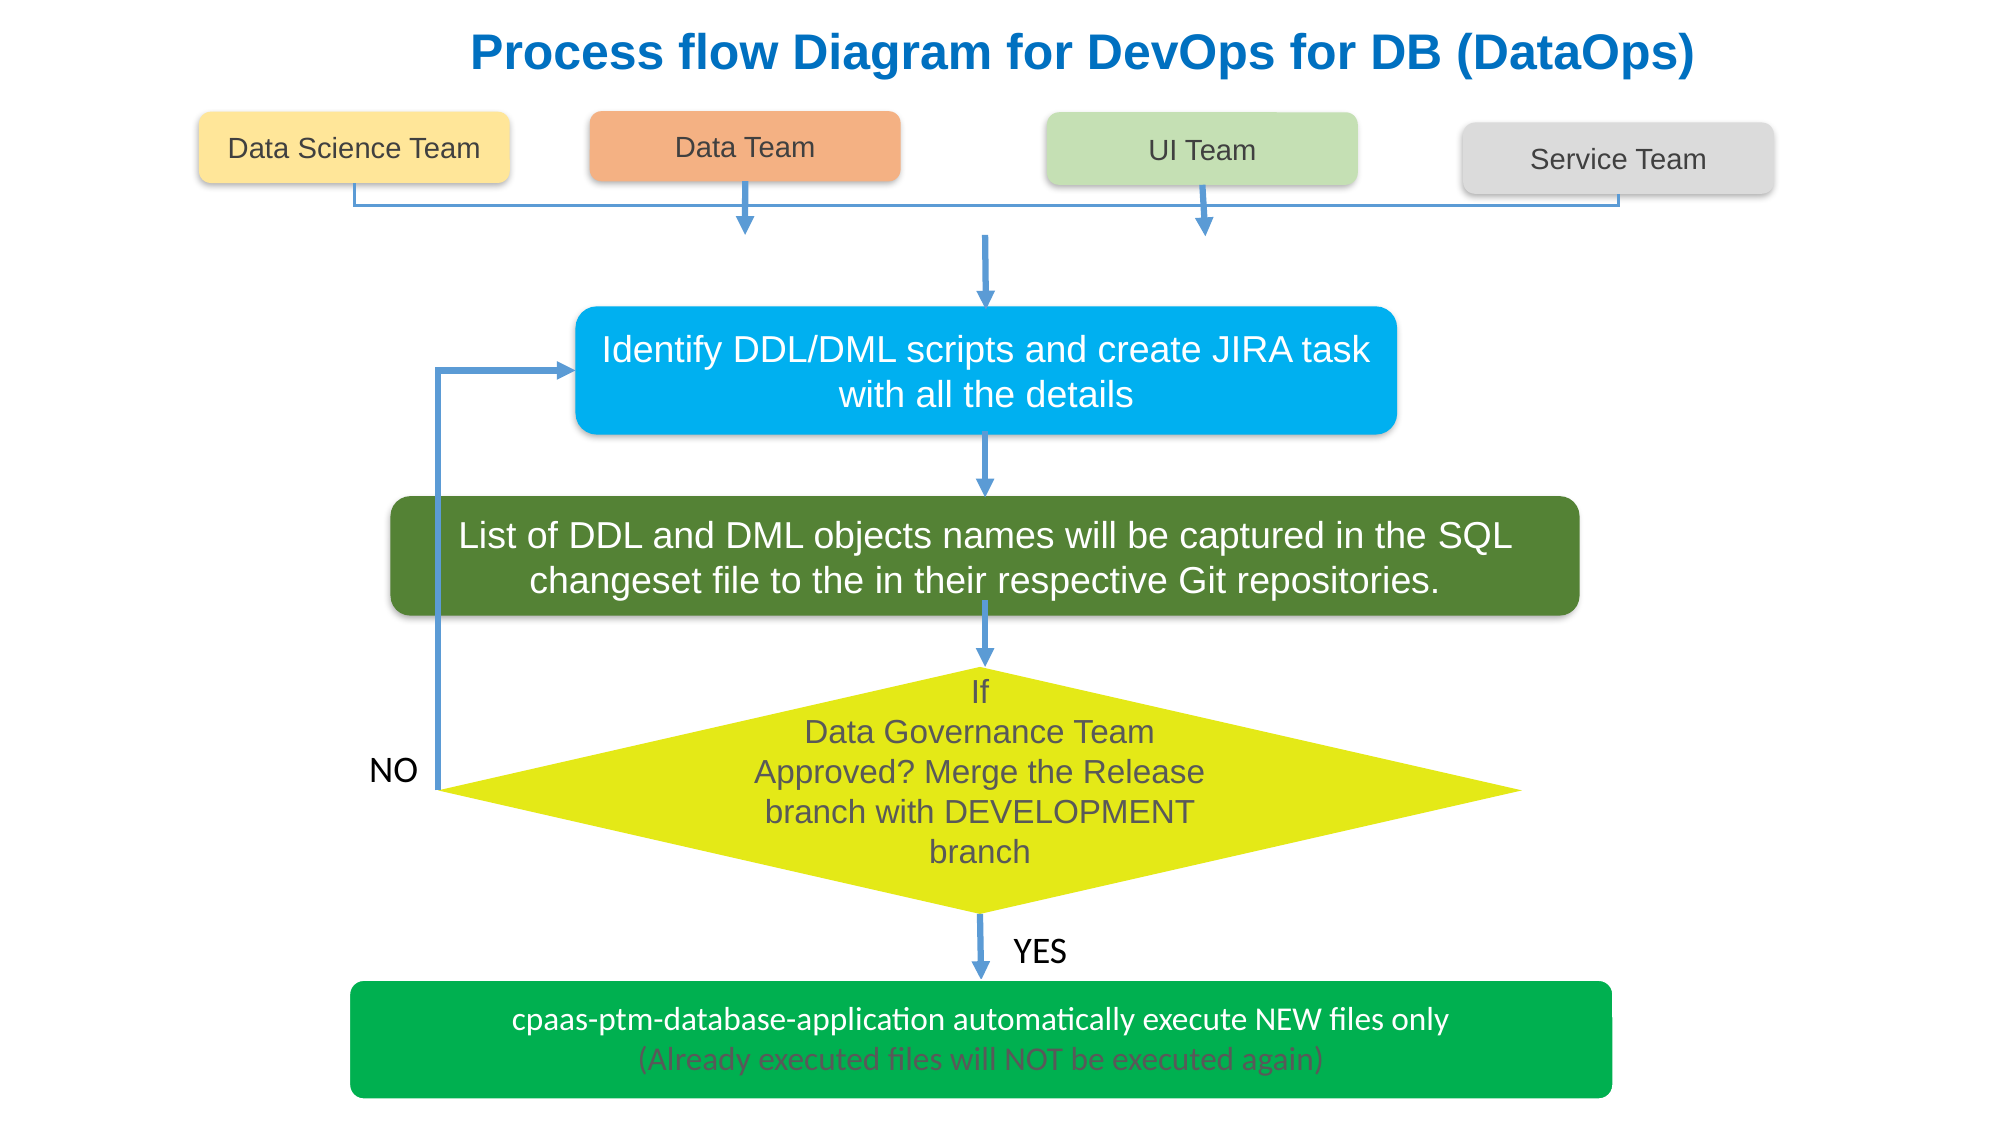

Process flow Diagram for DevOps for DB (DataOps)
Data Team
Data Science Team
UI Team
Service Team
Identify DDL/DML scripts and create JIRA task with all the details

List of DDL and DML objects names will be captured in the SQL changeset file to the in their respective Git repositories.

 If
Data Governance Team Approved? Merge the Release branch with DEVELOPMENT branch

?
NO
YES

cpaas-ptm-database-application automatically execute NEW files only
(Already executed files will NOT be executed again)